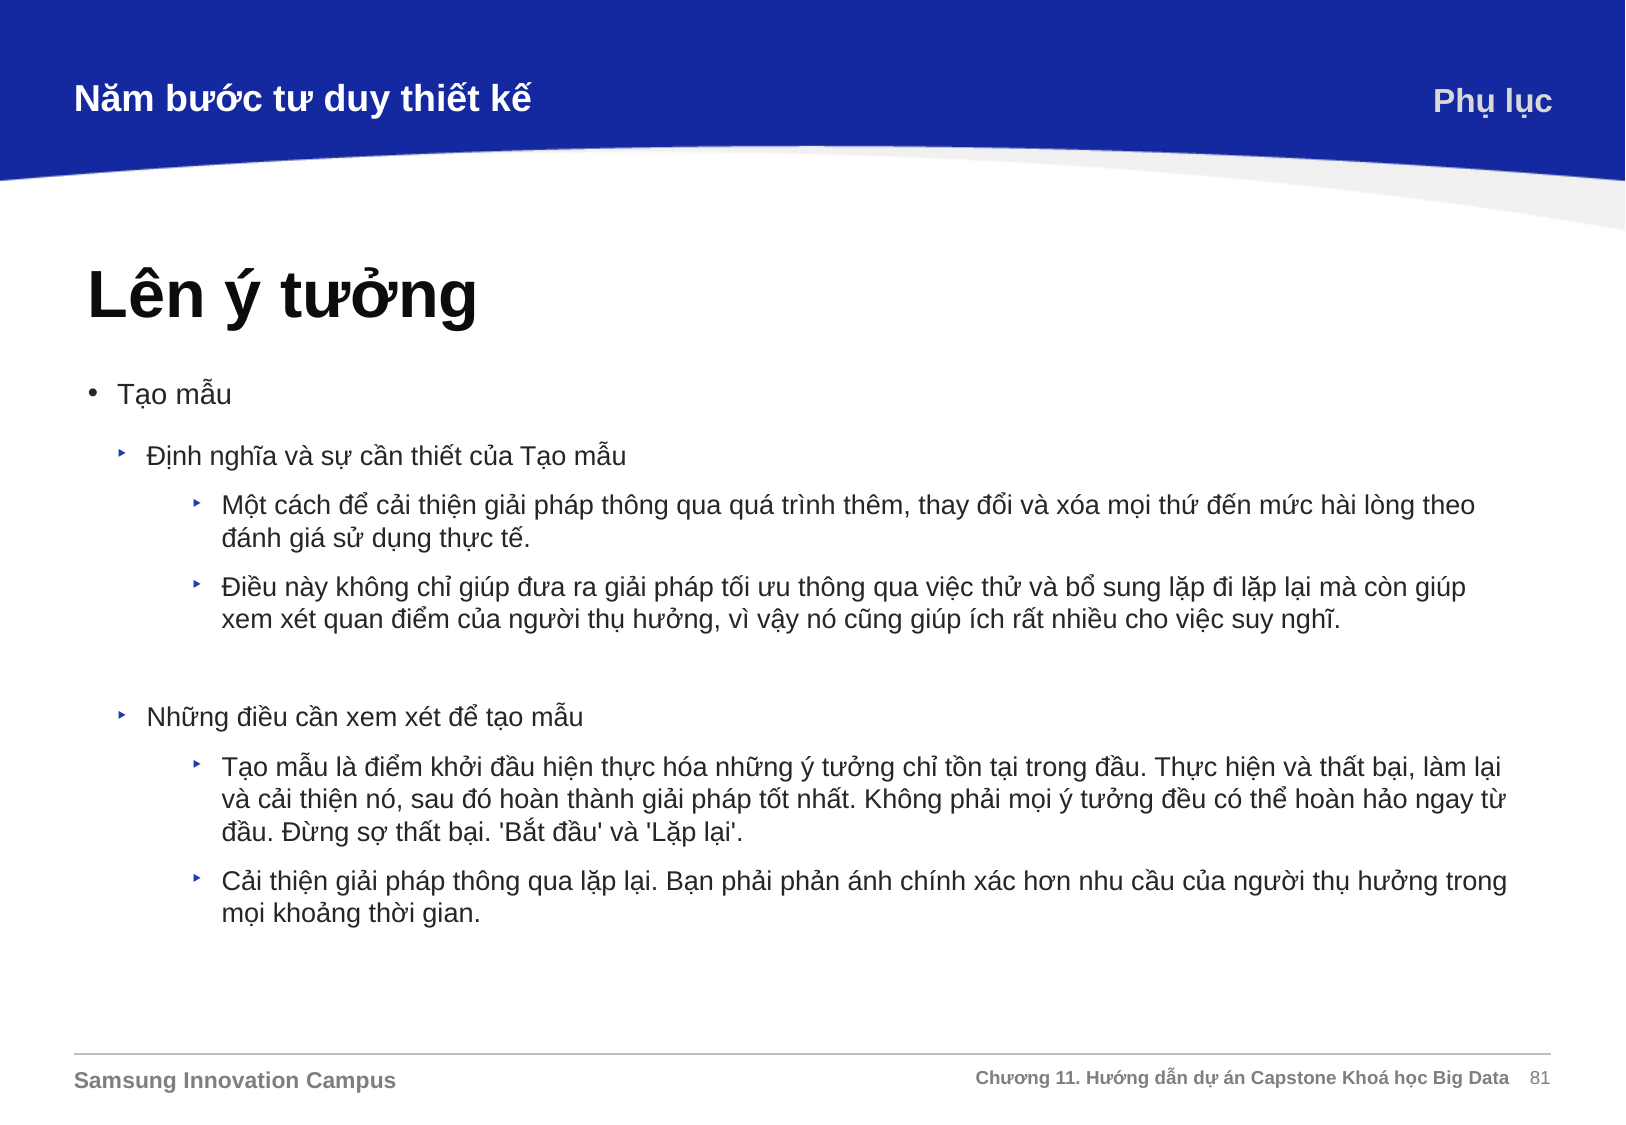

Năm bước tư duy thiết kế
Phụ lục
Lên ý tưởng
Tạo mẫu
Định nghĩa và sự cần thiết của Tạo mẫu
Một cách để cải thiện giải pháp thông qua quá trình thêm, thay đổi và xóa mọi thứ đến mức hài lòng theo đánh giá sử dụng thực tế.
Điều này không chỉ giúp đưa ra giải pháp tối ưu thông qua việc thử và bổ sung lặp đi lặp lại mà còn giúp xem xét quan điểm của người thụ hưởng, vì vậy nó cũng giúp ích rất nhiều cho việc suy nghĩ.

Những điều cần xem xét để tạo mẫu
Tạo mẫu là điểm khởi đầu hiện thực hóa những ý tưởng chỉ tồn tại trong đầu. Thực hiện và thất bại, làm lại và cải thiện nó, sau đó hoàn thành giải pháp tốt nhất. Không phải mọi ý tưởng đều có thể hoàn hảo ngay từ đầu. Đừng sợ thất bại. 'Bắt đầu' và 'Lặp lại'.
Cải thiện giải pháp thông qua lặp lại. Bạn phải phản ánh chính xác hơn nhu cầu của người thụ hưởng trong mọi khoảng thời gian.